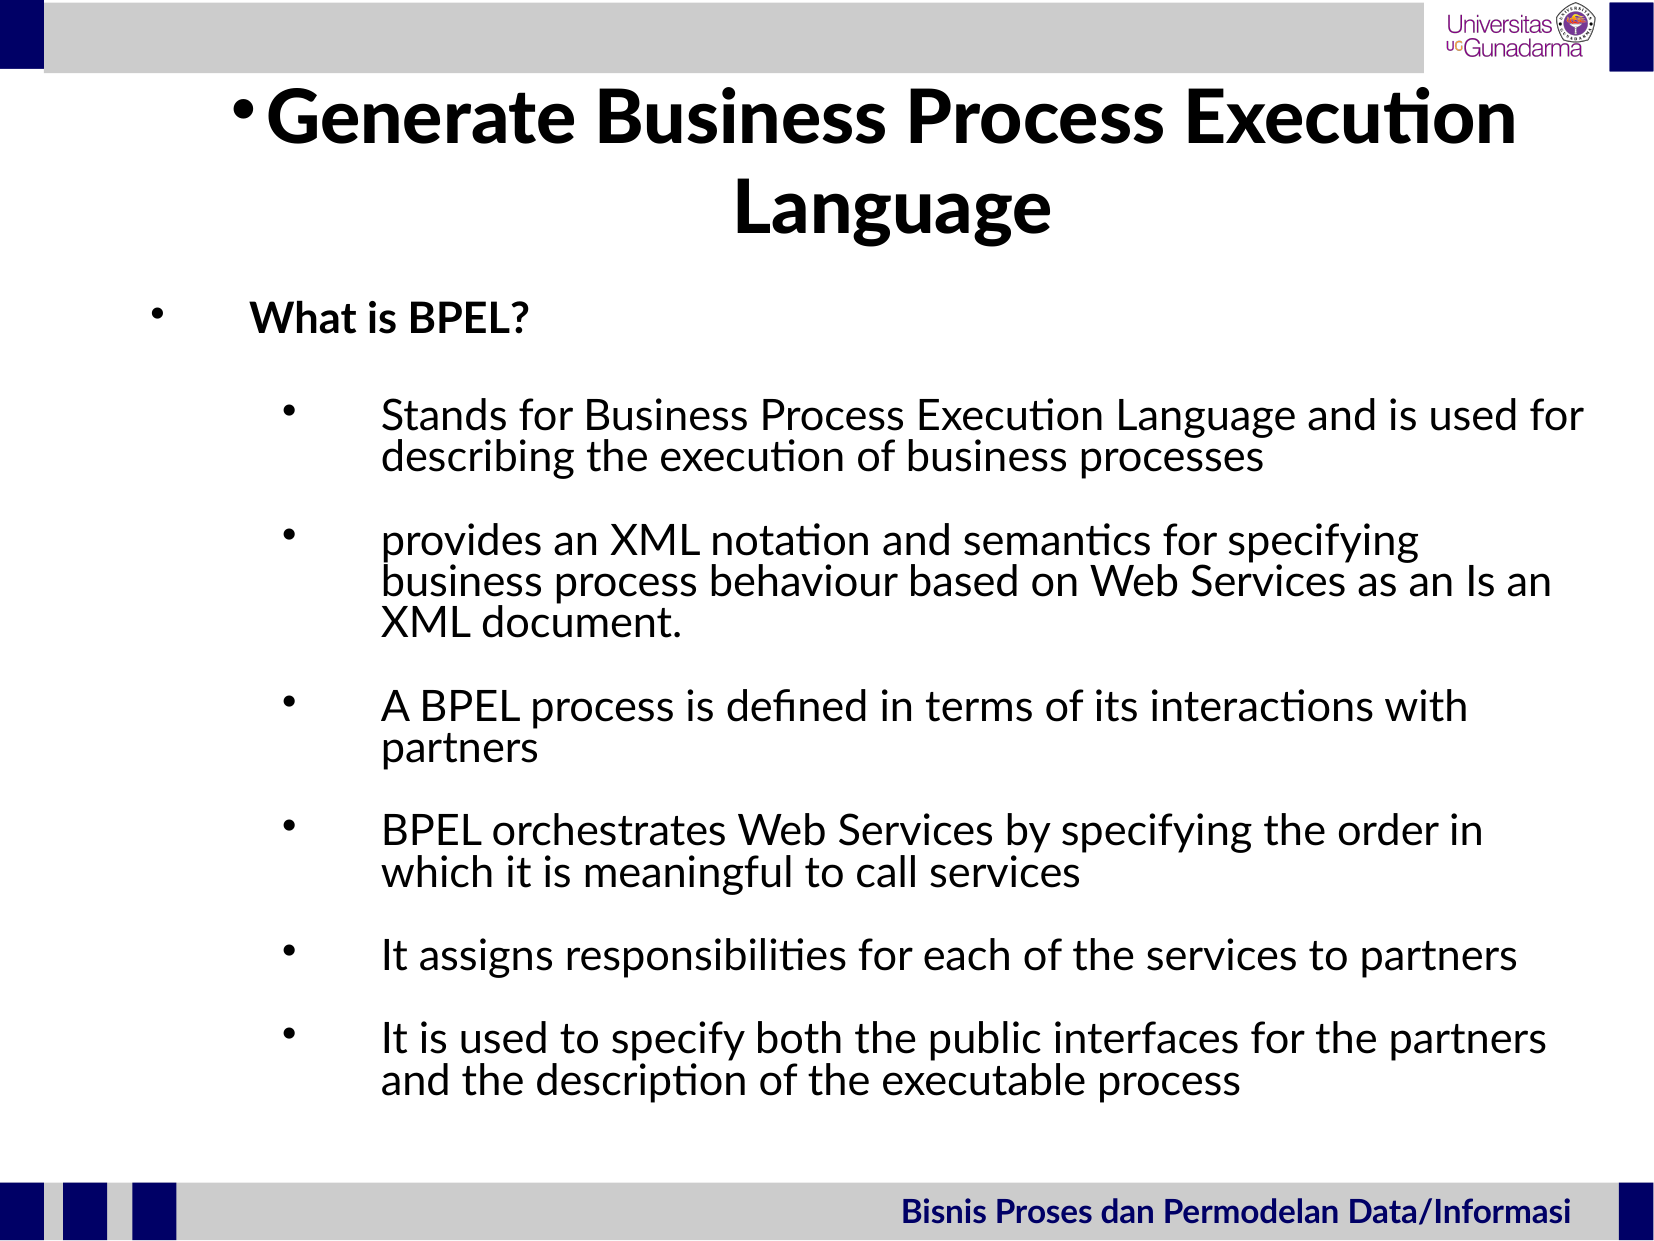

Generate Business Process Execution Language
What is BPEL?
Stands for Business Process Execution Language and is used for describing the execution of business processes
provides an XML notation and semantics for specifying business process behaviour based on Web Services as an Is an XML document.
A BPEL process is defined in terms of its interactions with partners
BPEL orchestrates Web Services by specifying the order in which it is meaningful to call services
It assigns responsibilities for each of the services to partners
It is used to specify both the public interfaces for the partners and the description of the executable process